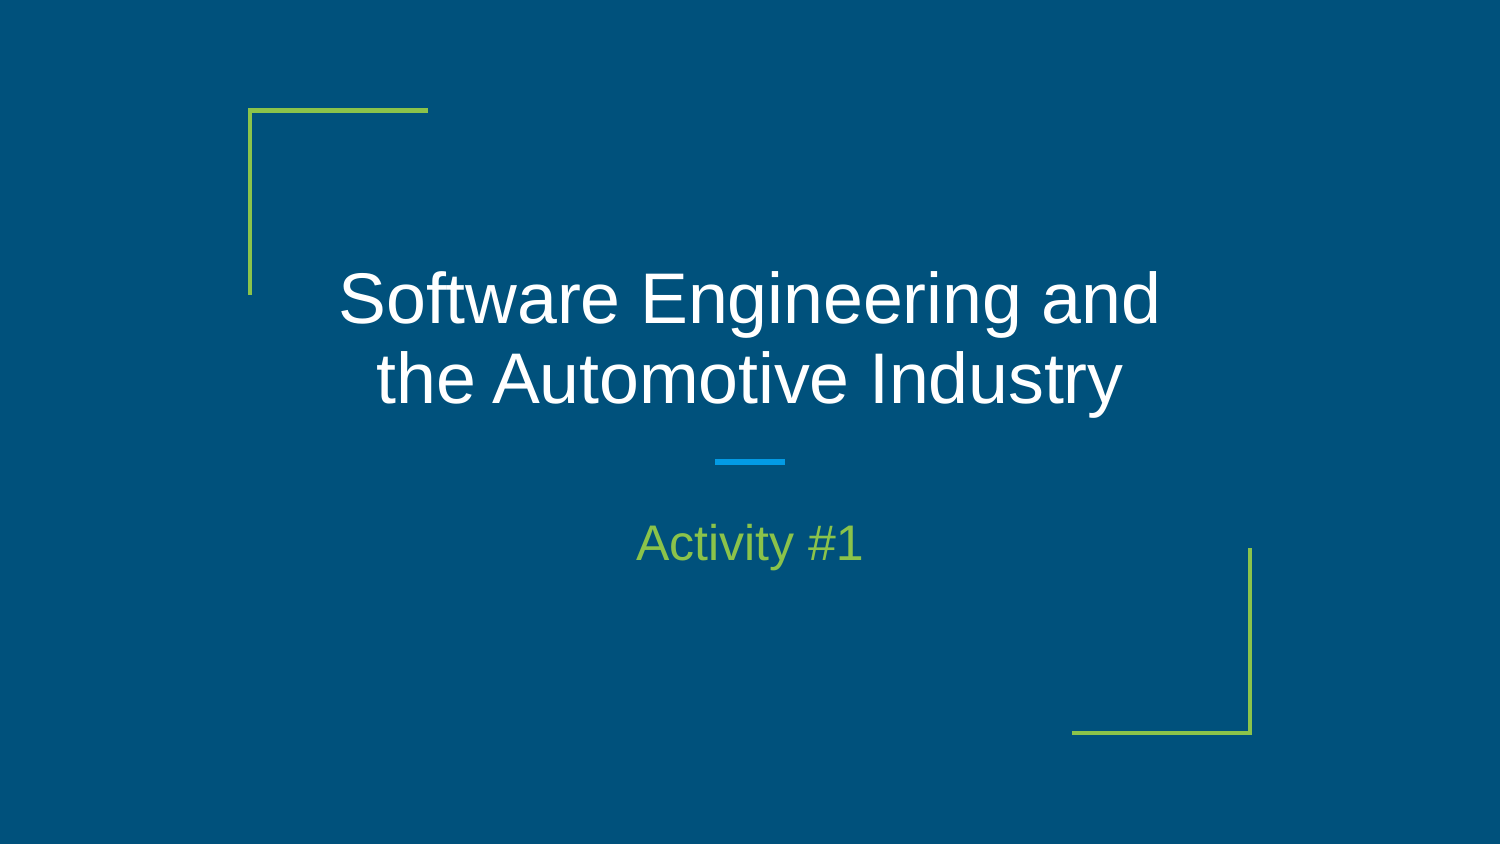

# Software Engineering and the Automotive Industry
Activity #1